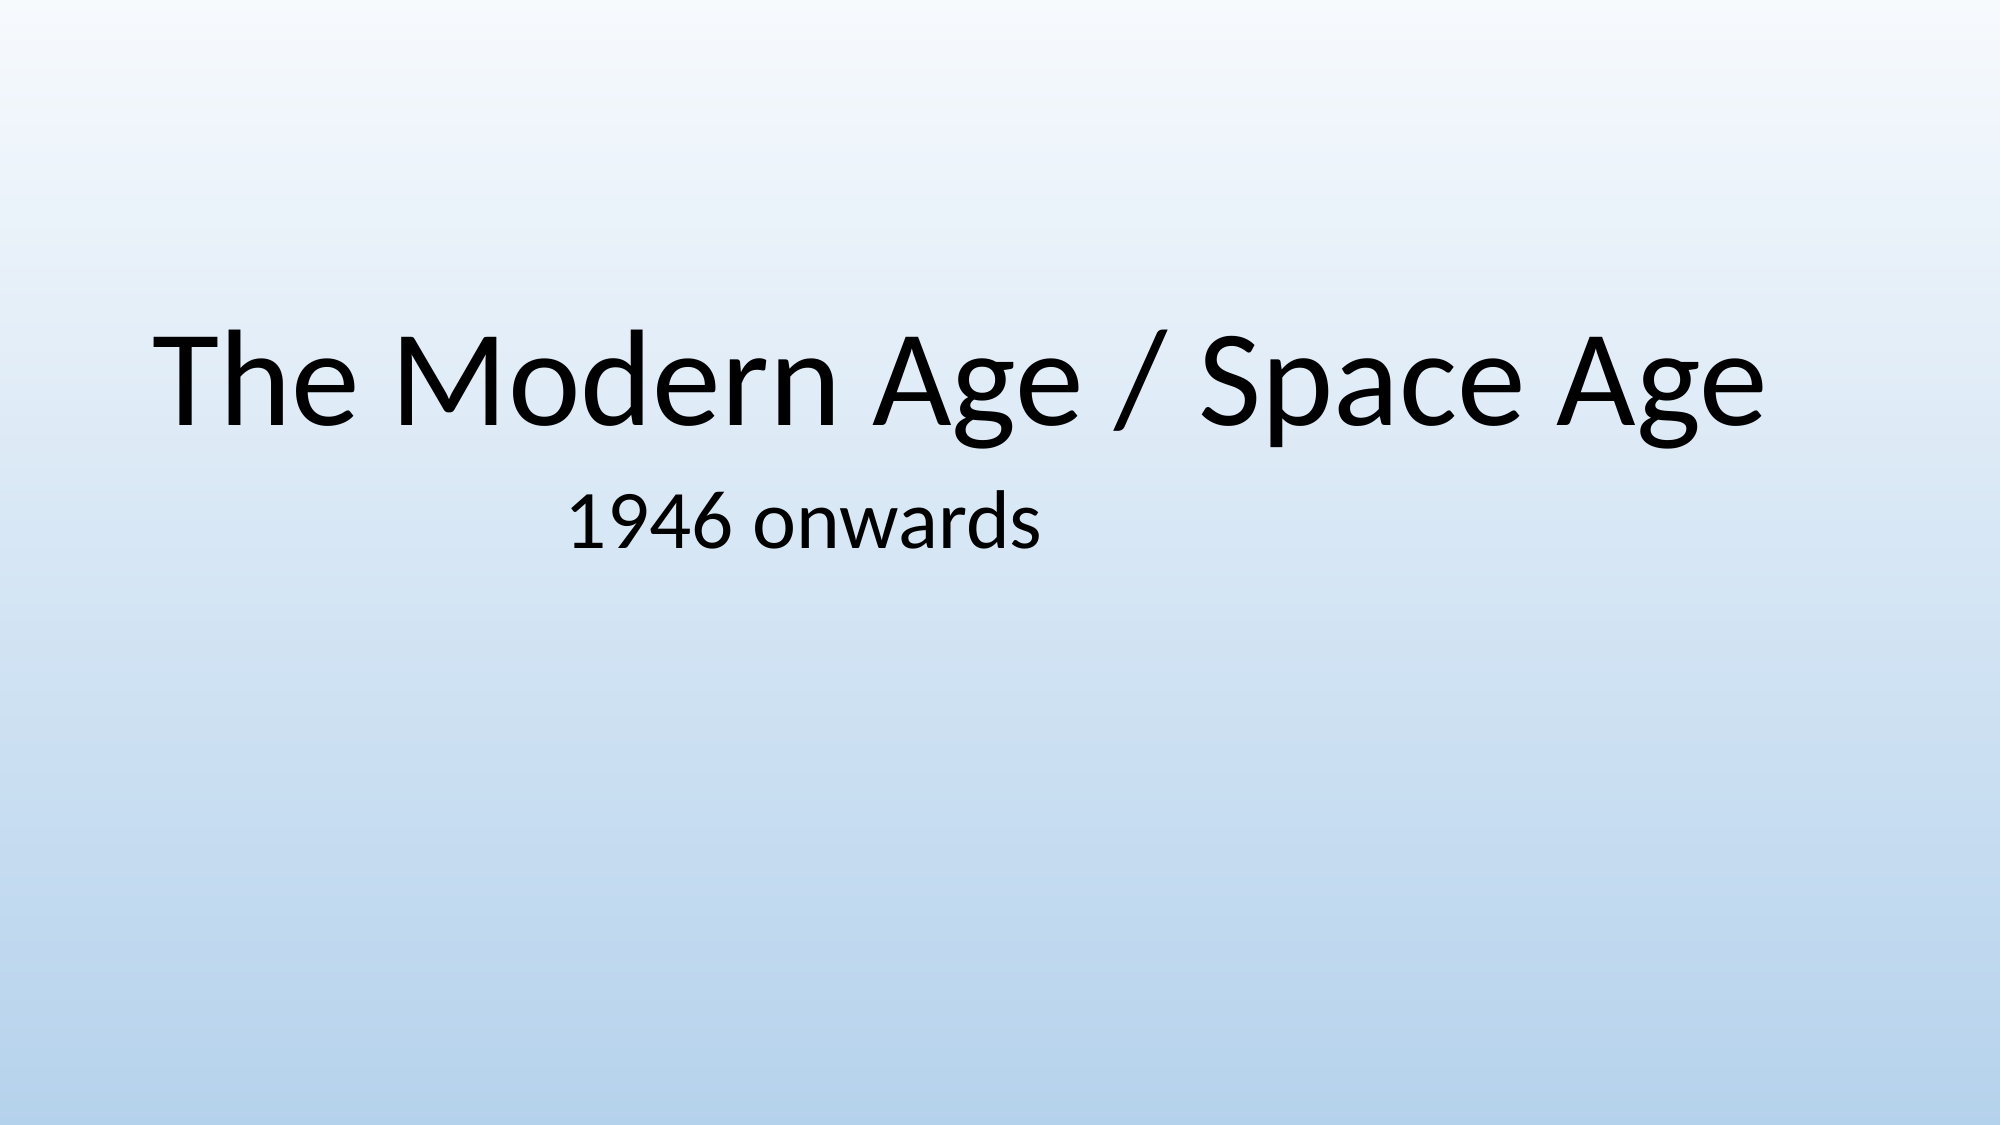

The Modern Age / Space Age
                      1946 onwards